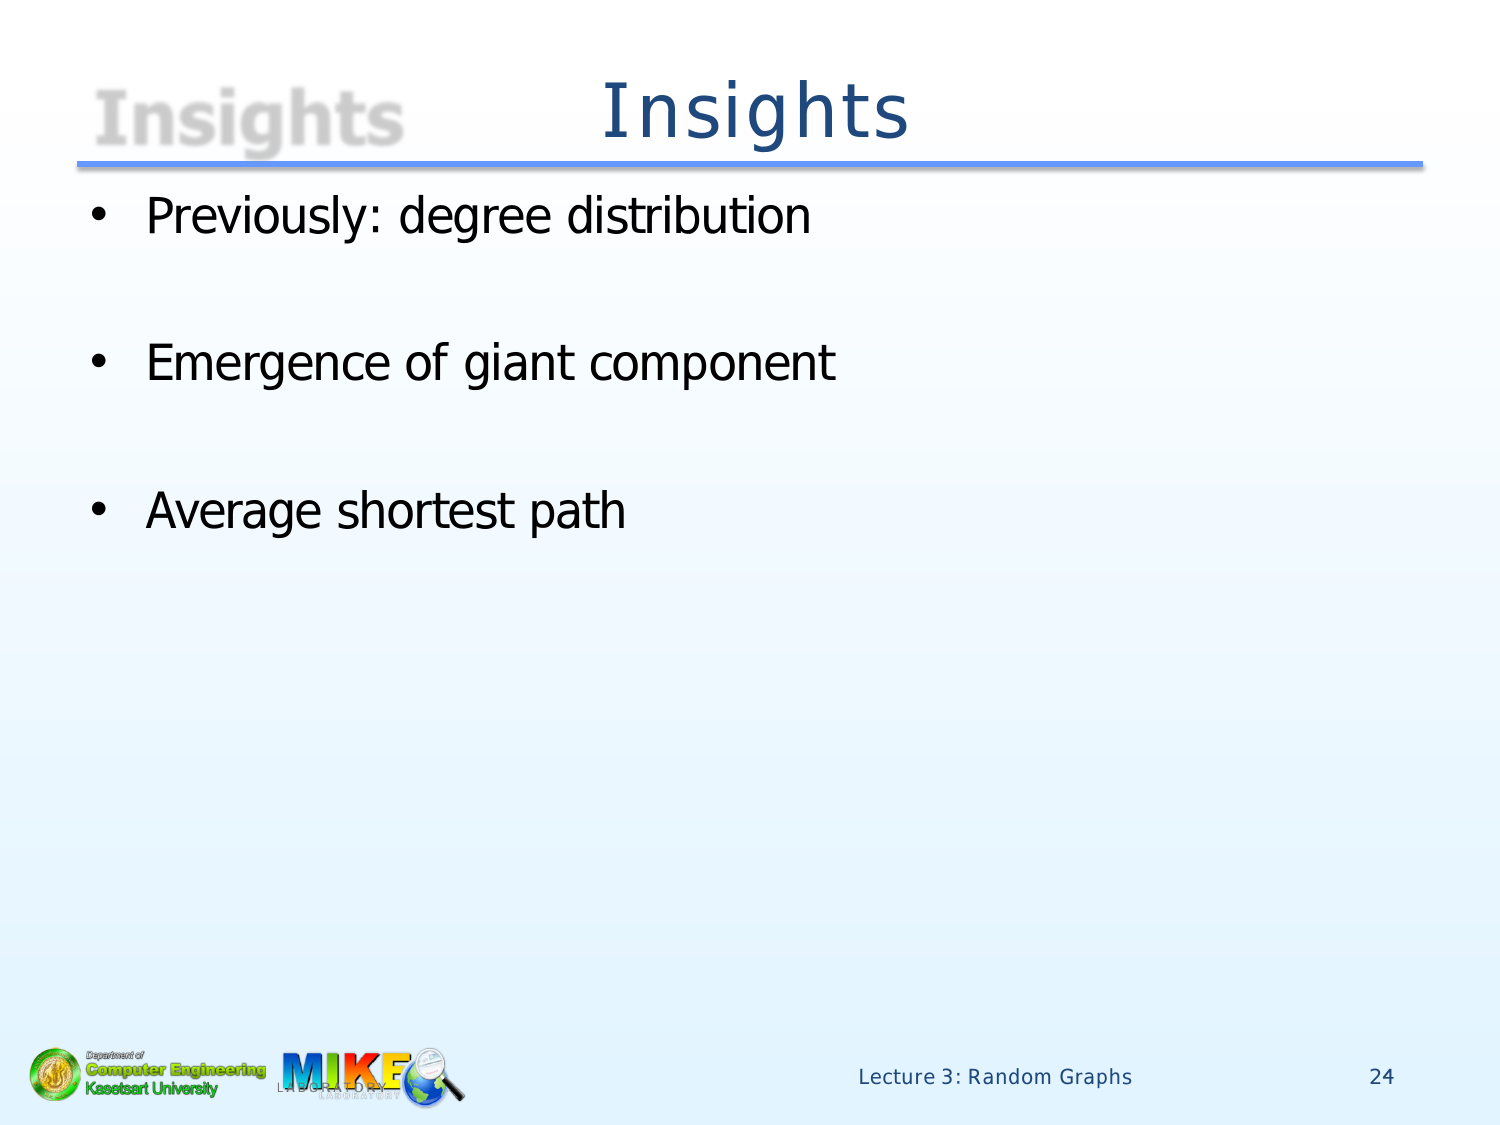

# Insights

Previously: degree distribution

Emergence of giant component

Average shortest path

Lecture 3: Random Graphs
24